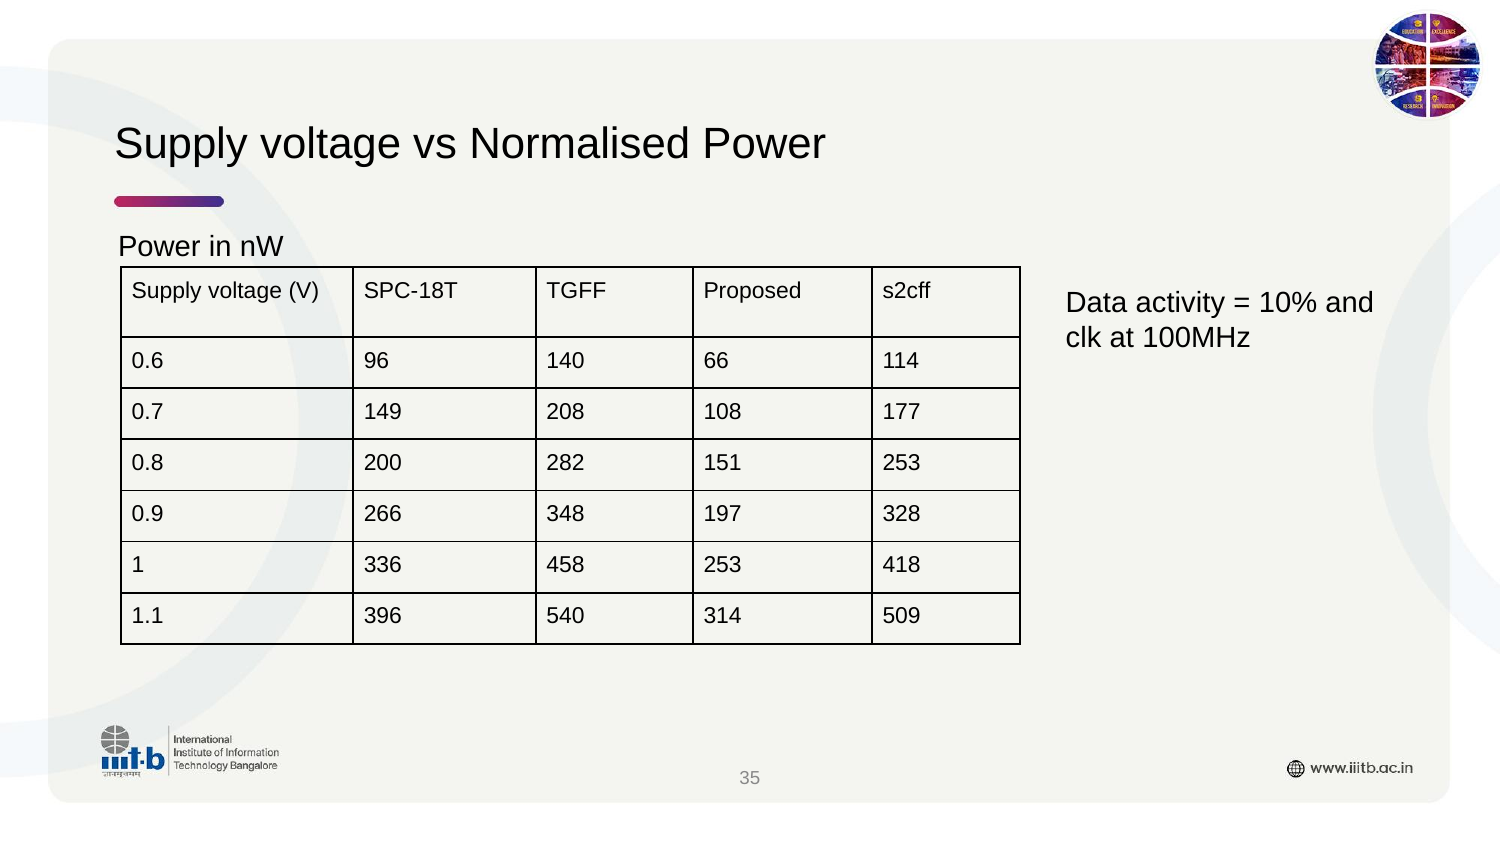

# Supply voltage vs Normalised Power
Power in nW
| Supply voltage (V) | SPC-18T | TGFF | Proposed | s2cff |
| --- | --- | --- | --- | --- |
| 0.6 | 96 | 140 | 66 | 114 |
| 0.7 | 149 | 208 | 108 | 177 |
| 0.8 | 200 | 282 | 151 | 253 |
| 0.9 | 266 | 348 | 197 | 328 |
| 1 | 336 | 458 | 253 | 418 |
| 1.1 | 396 | 540 | 314 | 509 |
Data activity = 10% and clk at 100MHz
35